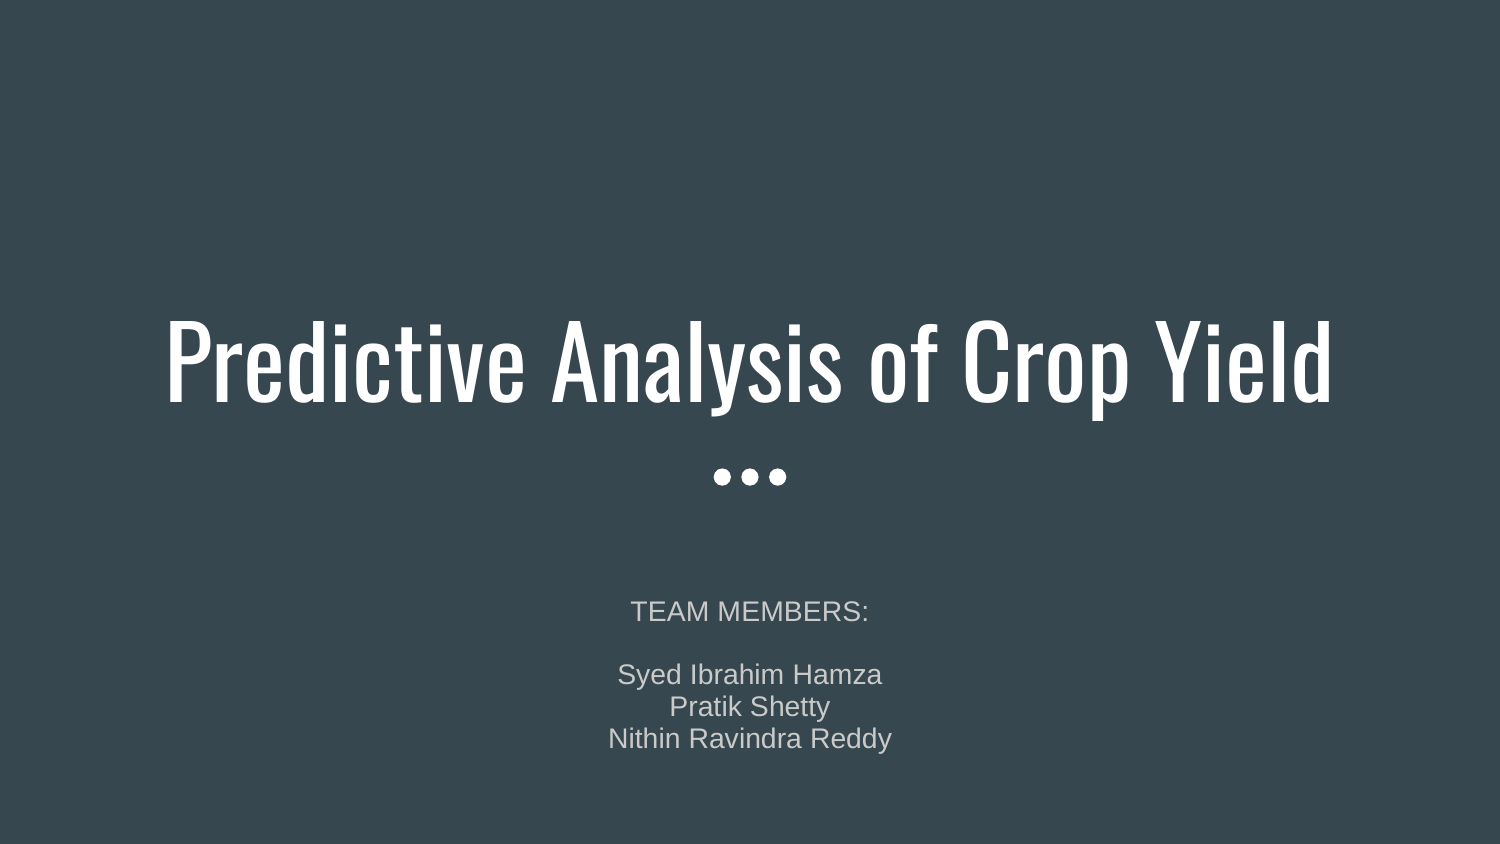

# Predictive Analysis of Crop Yield
TEAM MEMBERS:
Syed Ibrahim Hamza
Pratik Shetty
Nithin Ravindra Reddy